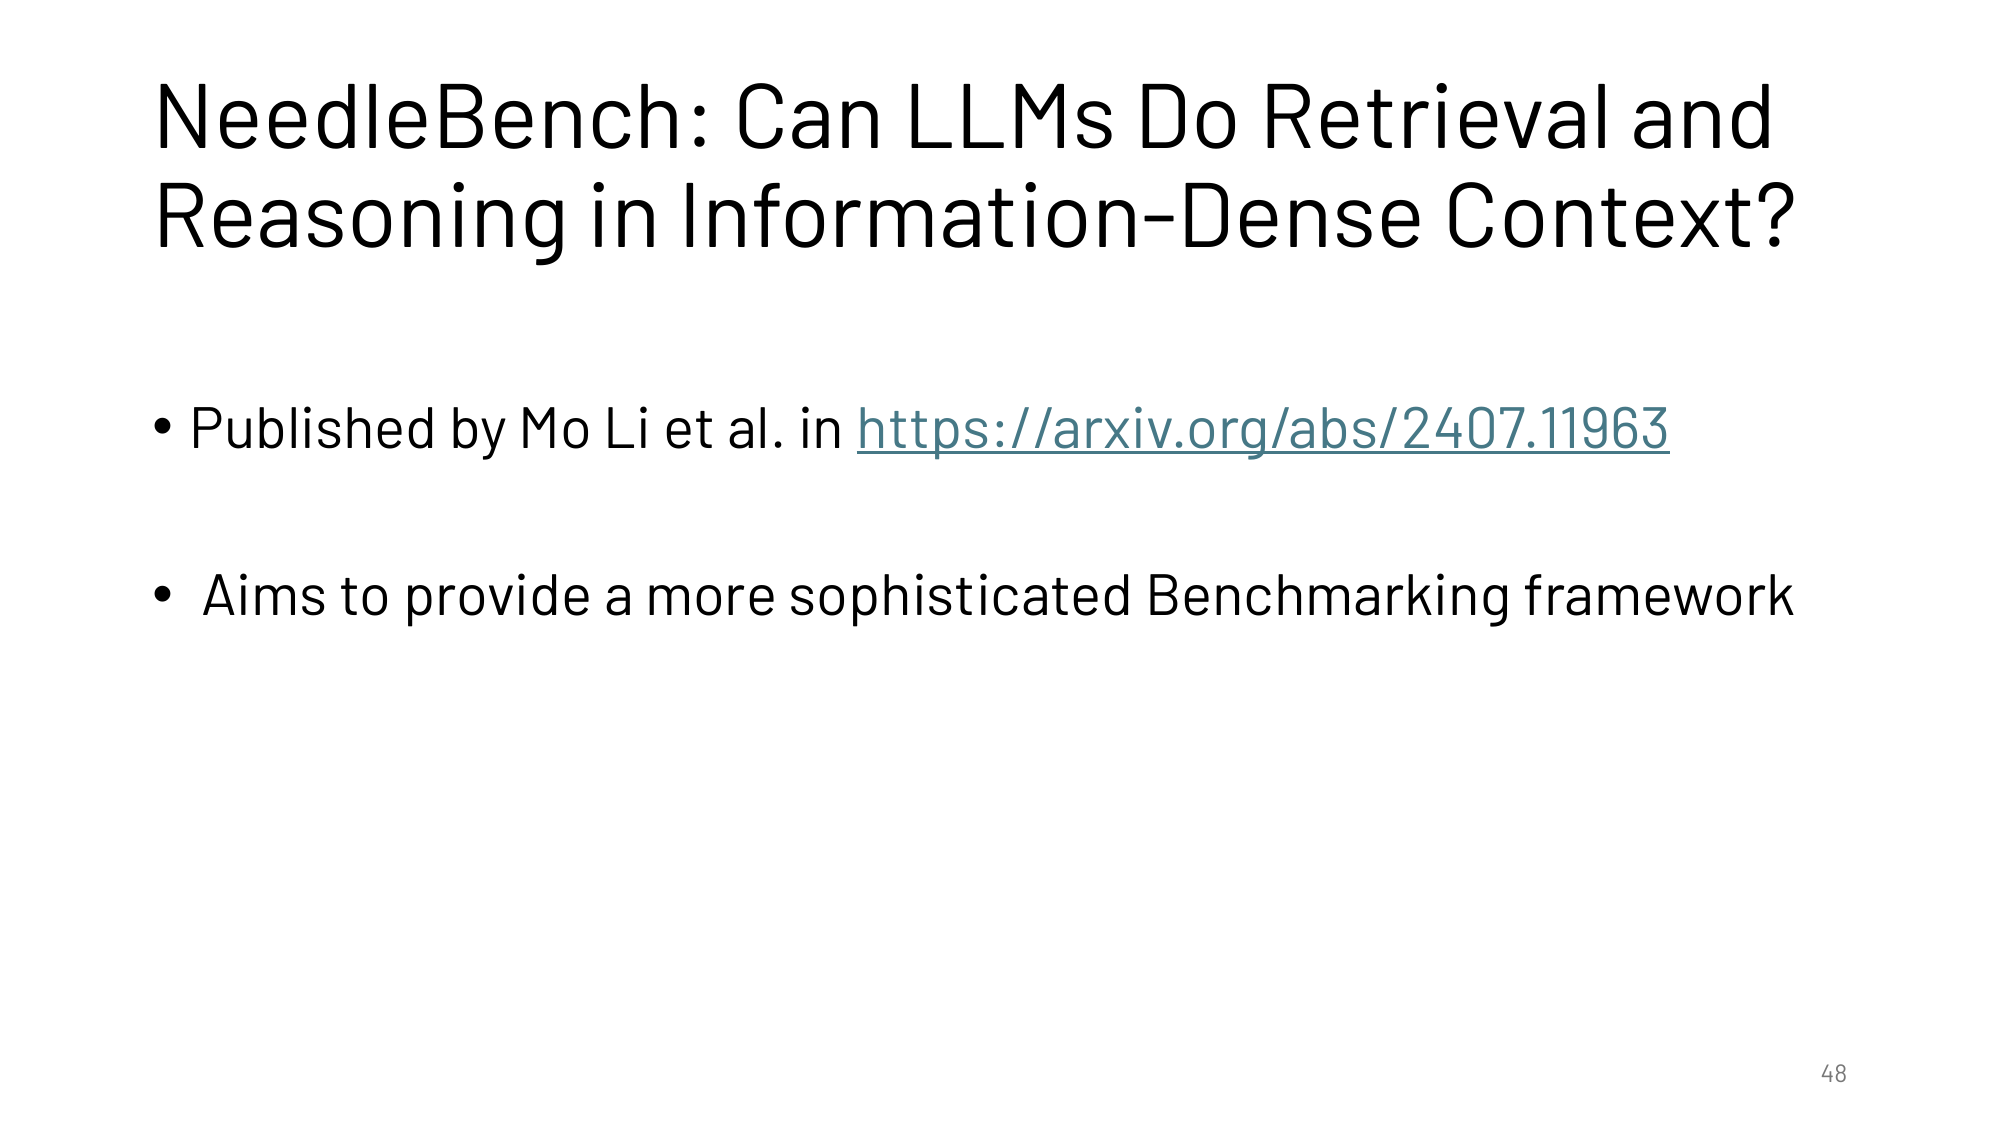

# NeedleBench: Can LLMs Do Retrieval and Reasoning in Information-Dense Context?

Published by Mo Li et al. in https://arxiv.org/abs/2407.11963

 Aims to provide a more sophisticated Benchmarking framework

48